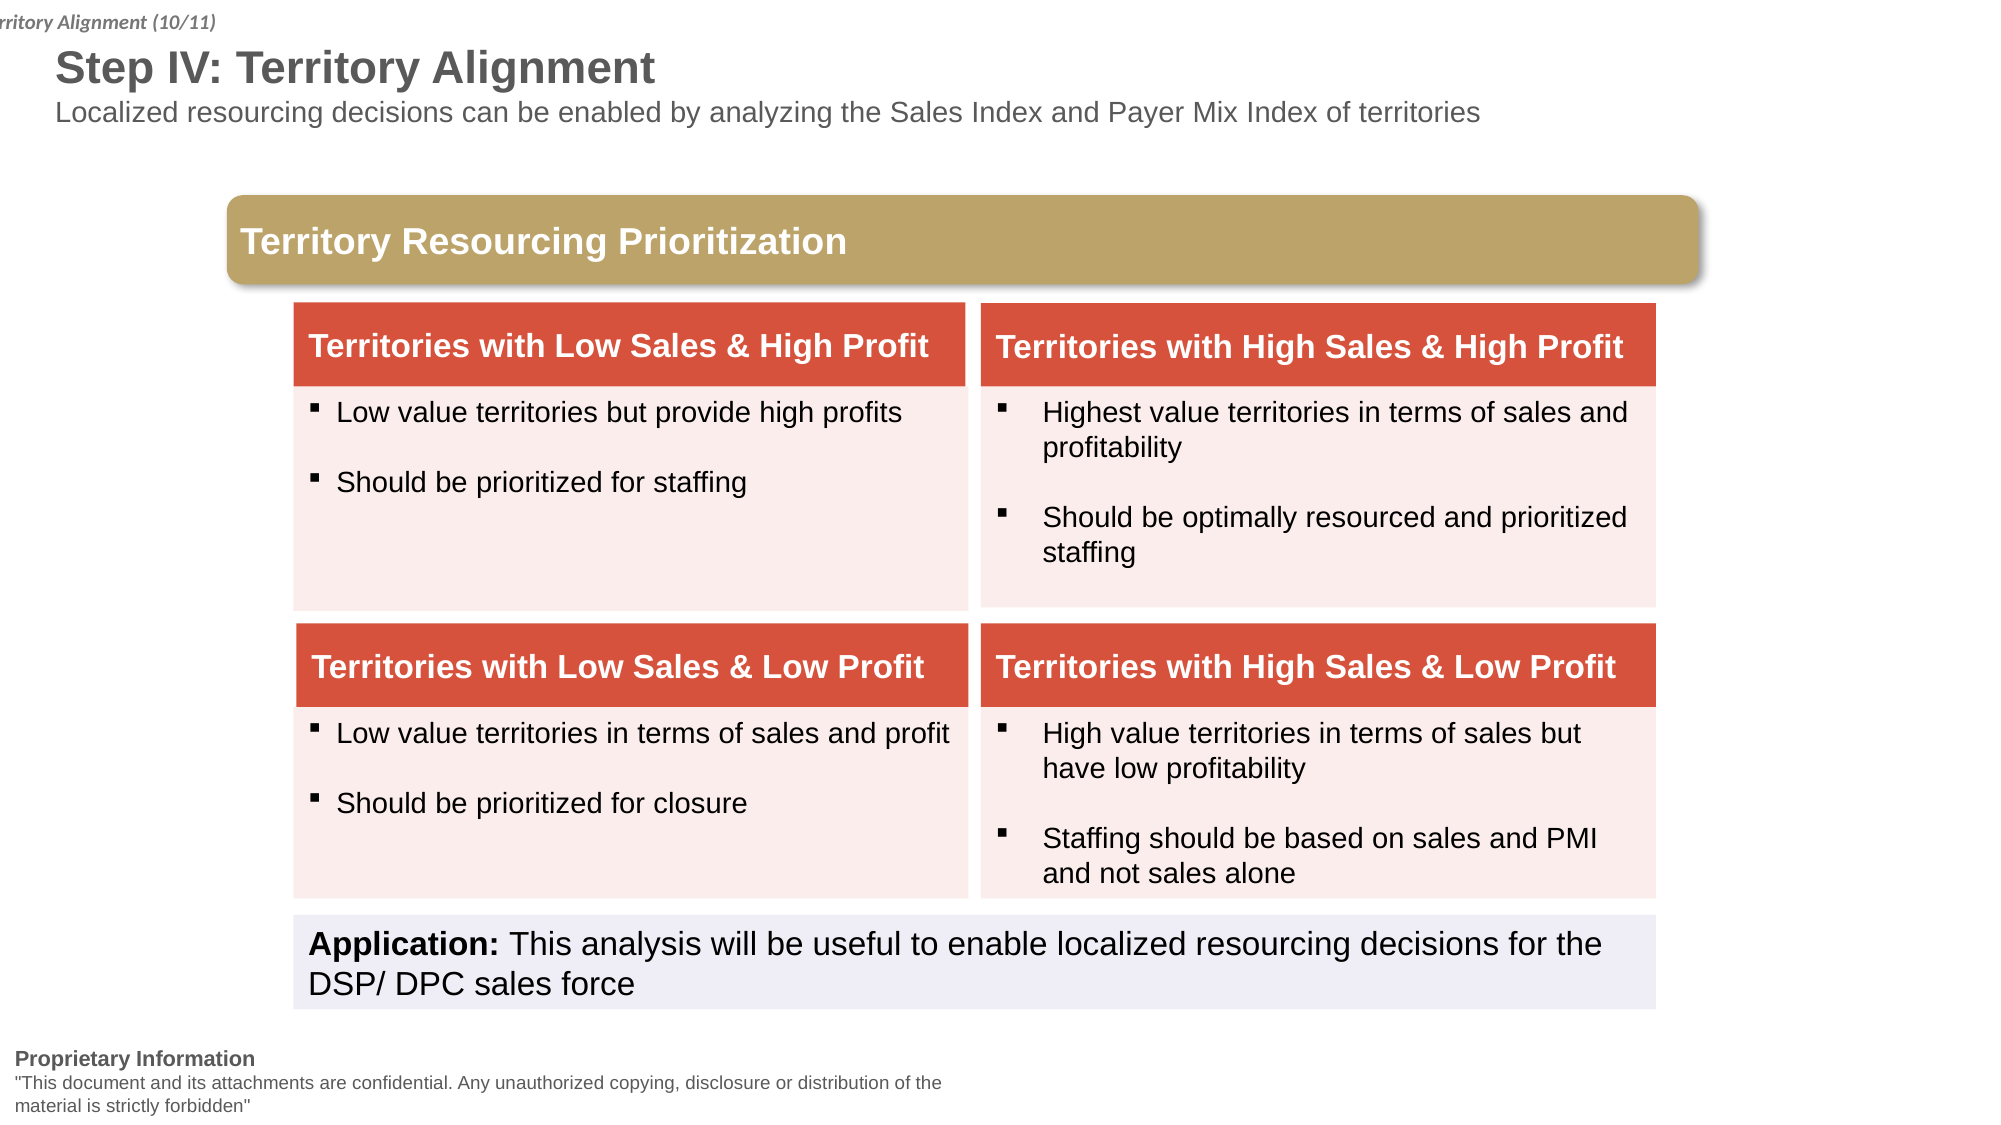

Territory Alignment (10/11)
Step IV: Territory Alignment
Localized resourcing decisions can be enabled by analyzing the Sales Index and Payer Mix Index of territories
Territory Resourcing Prioritization
Territories with Low Sales & High Profit
Territories with High Sales & High Profit
Low value territories but provide high profits

Should be prioritized for staffing
Highest value territories in terms of sales and profitability

Should be optimally resourced and prioritized staffing
Territories with Low Sales & Low Profit
Territories with High Sales & Low Profit
Low value territories in terms of sales and profit

Should be prioritized for closure
High value territories in terms of sales but have low profitability

Staffing should be based on sales and PMI and not sales alone
Application: This analysis will be useful to enable localized resourcing decisions for the DSP/ DPC sales force